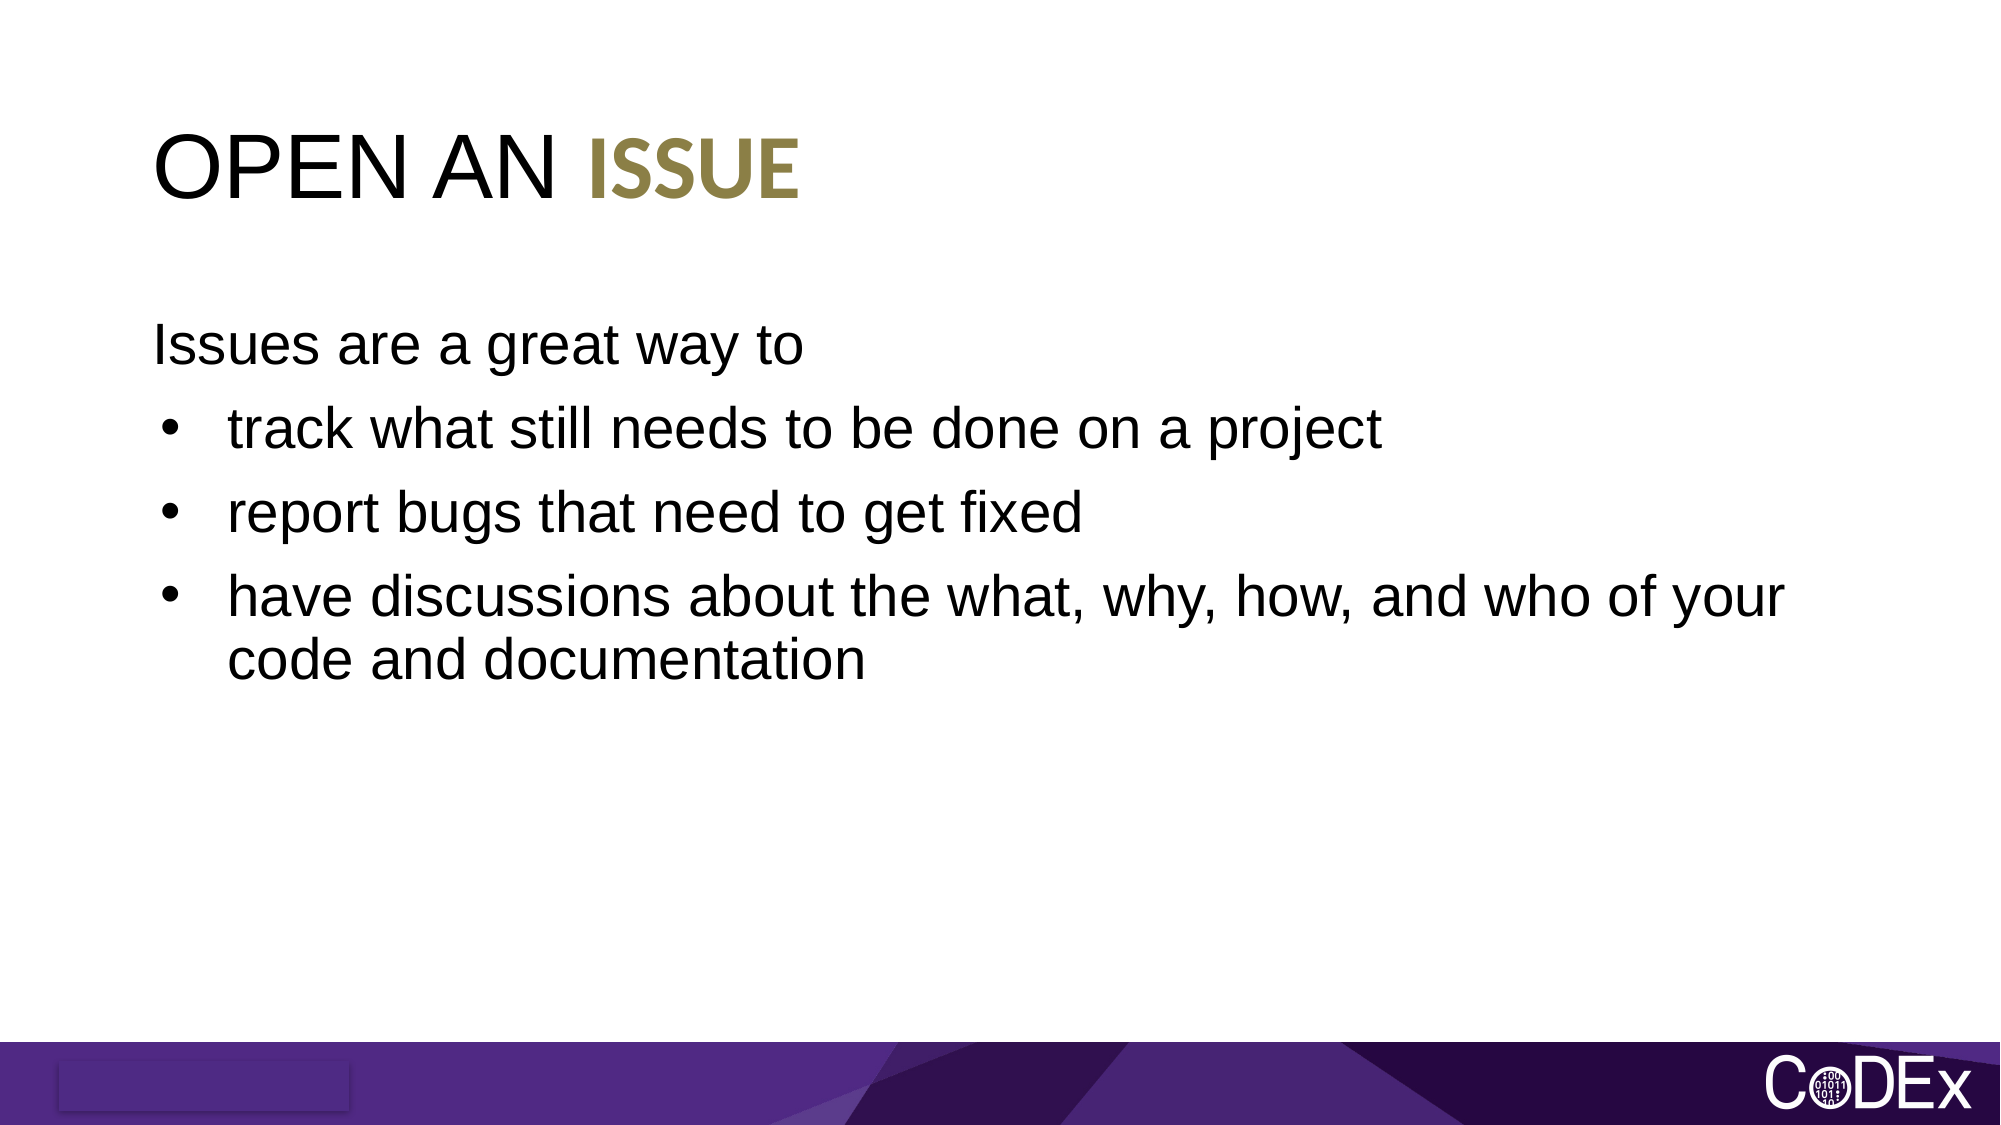

# OPEN AN ISSUE
Issues are a great way to
track what still needs to be done on a project
report bugs that need to get fixed
have discussions about the what, why, how, and who of your code and documentation